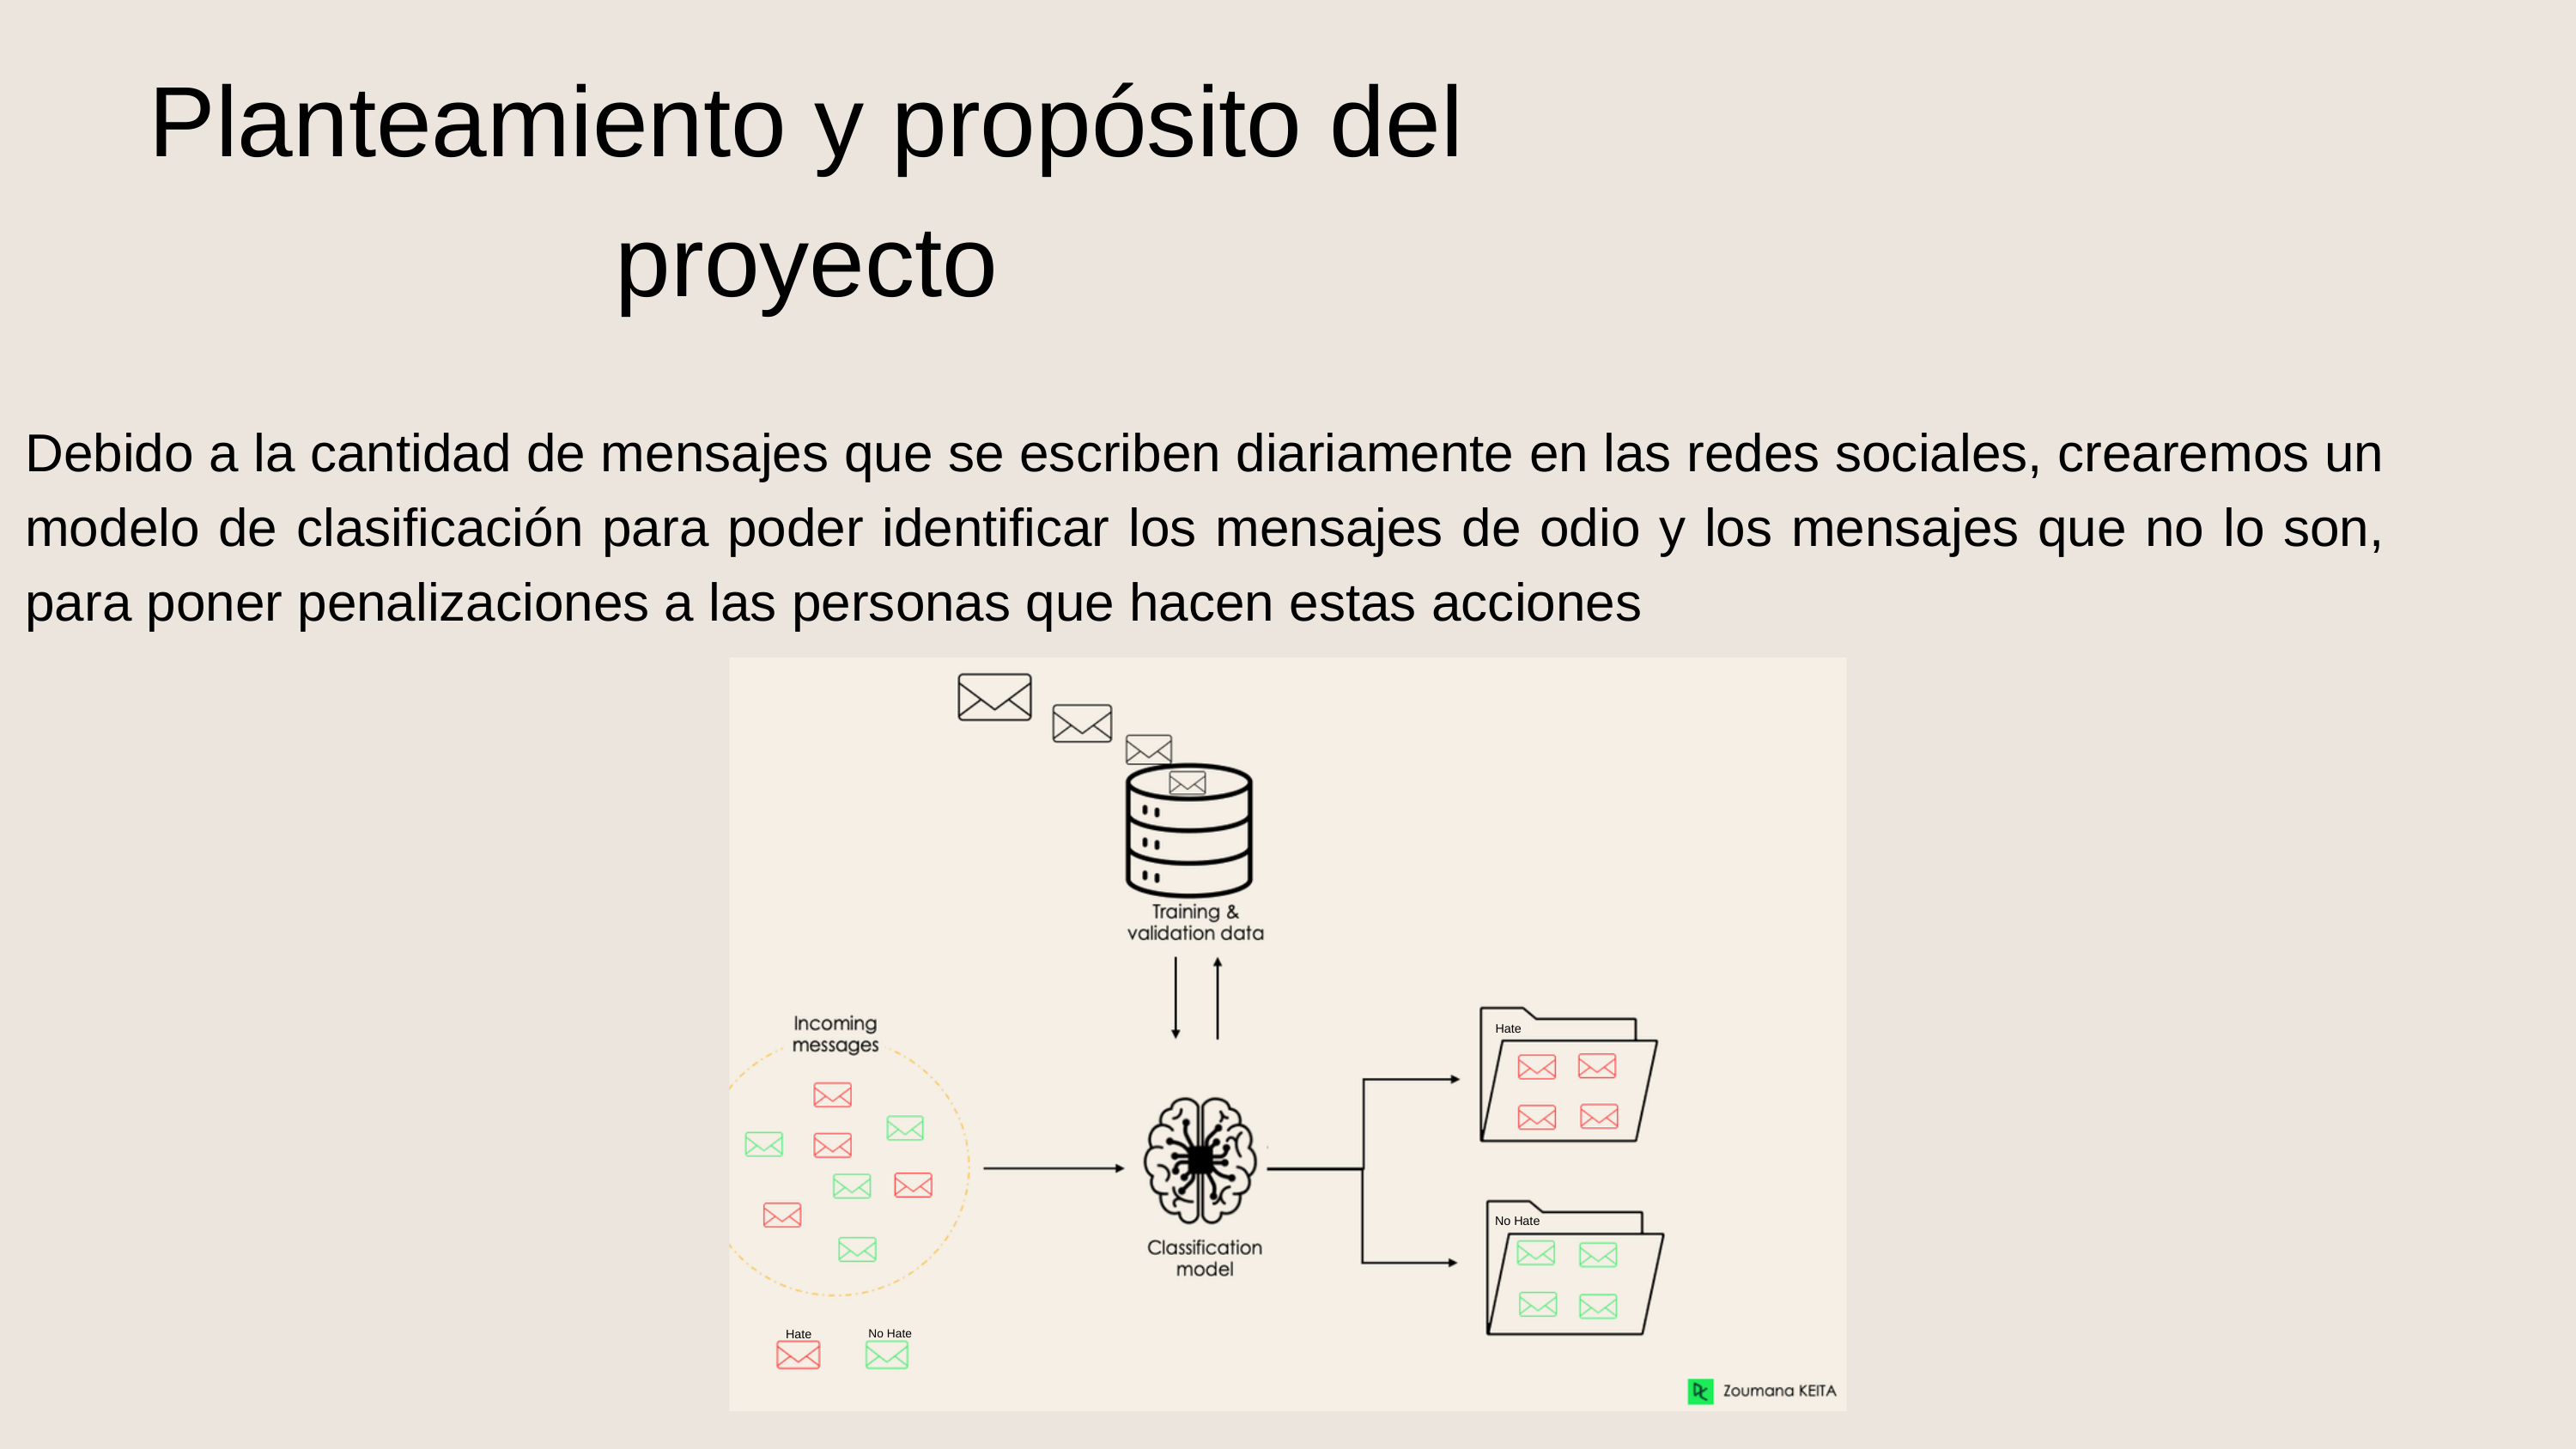

Planteamiento y propósito del proyecto
Debido a la cantidad de mensajes que se escriben diariamente en las redes sociales, crearemos un modelo de clasificación para poder identificar los mensajes de odio y los mensajes que no lo son, para poner penalizaciones a las personas que hacen estas acciones

Hate

No Hate

No Hate
Hate